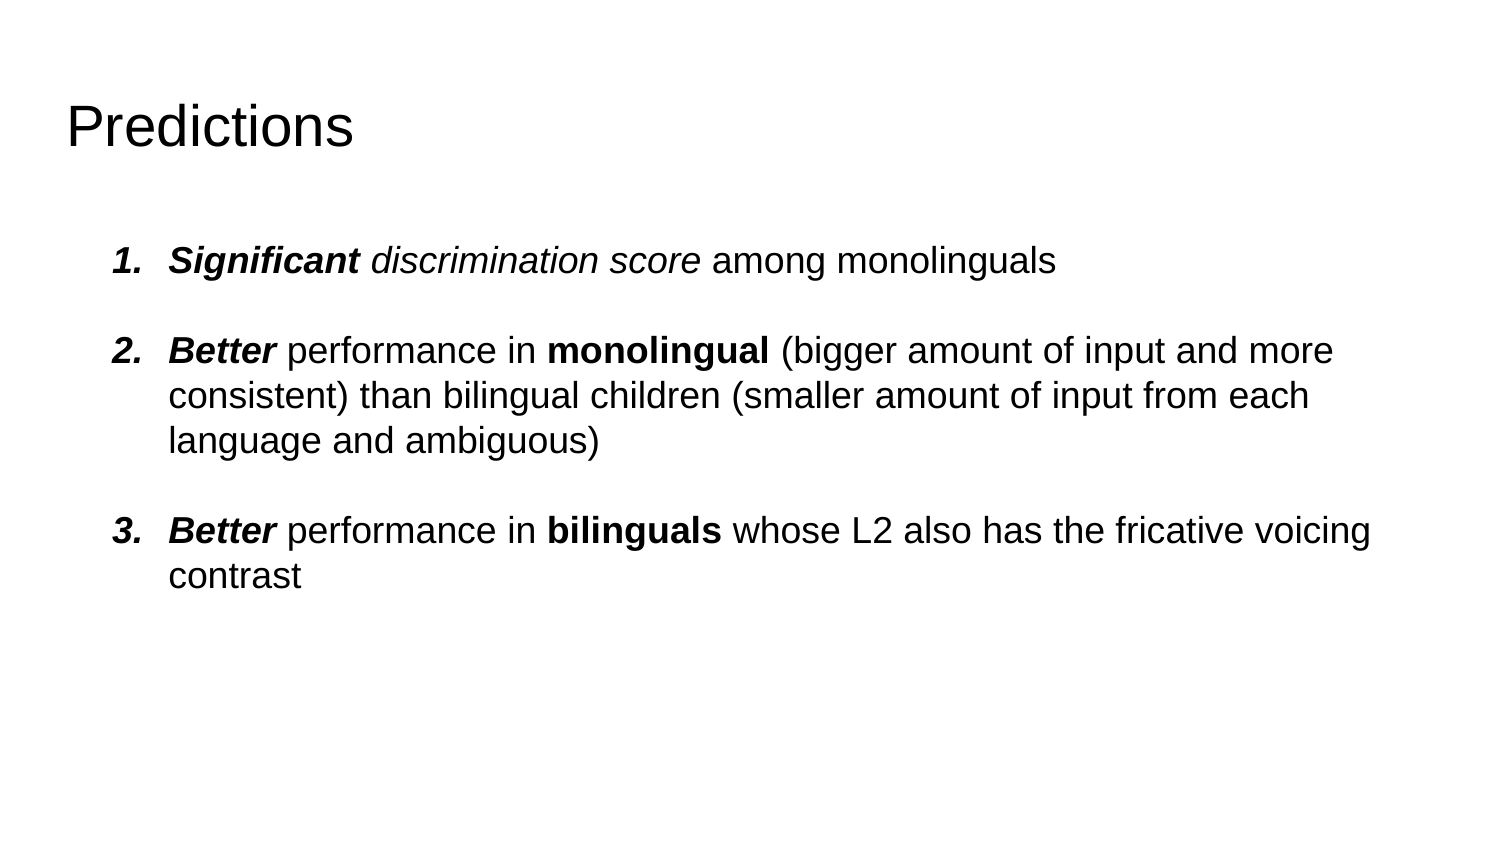

# Predictions
Significant discrimination score among monolinguals

Better performance in monolingual (bigger amount of input and more consistent) than bilingual children (smaller amount of input from each language and ambiguous)

Better performance in bilinguals whose L2 also has the fricative voicing contrast